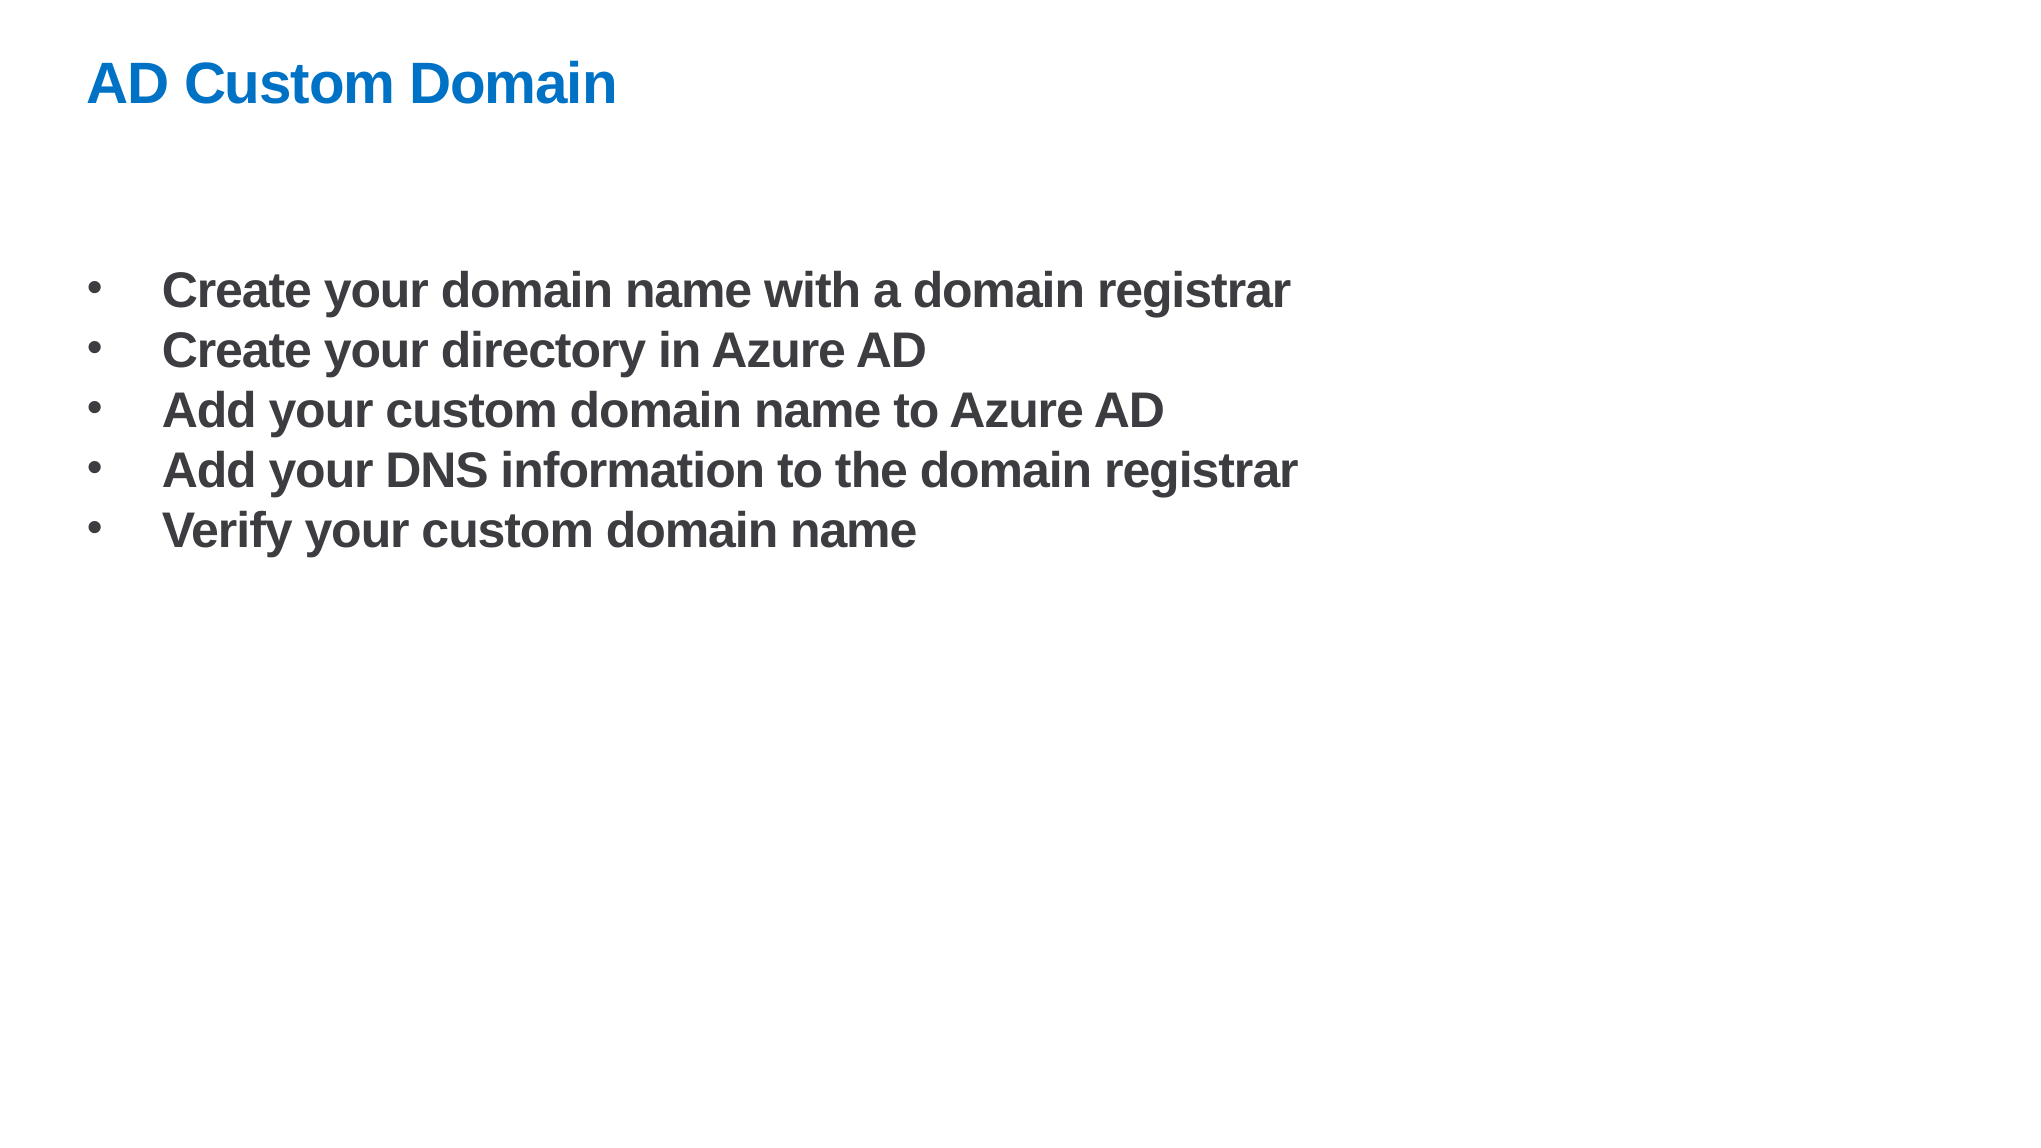

# AD Custom Domain
Create your domain name with a domain registrar
Create your directory in Azure AD
Add your custom domain name to Azure AD
Add your DNS information to the domain registrar
Verify your custom domain name